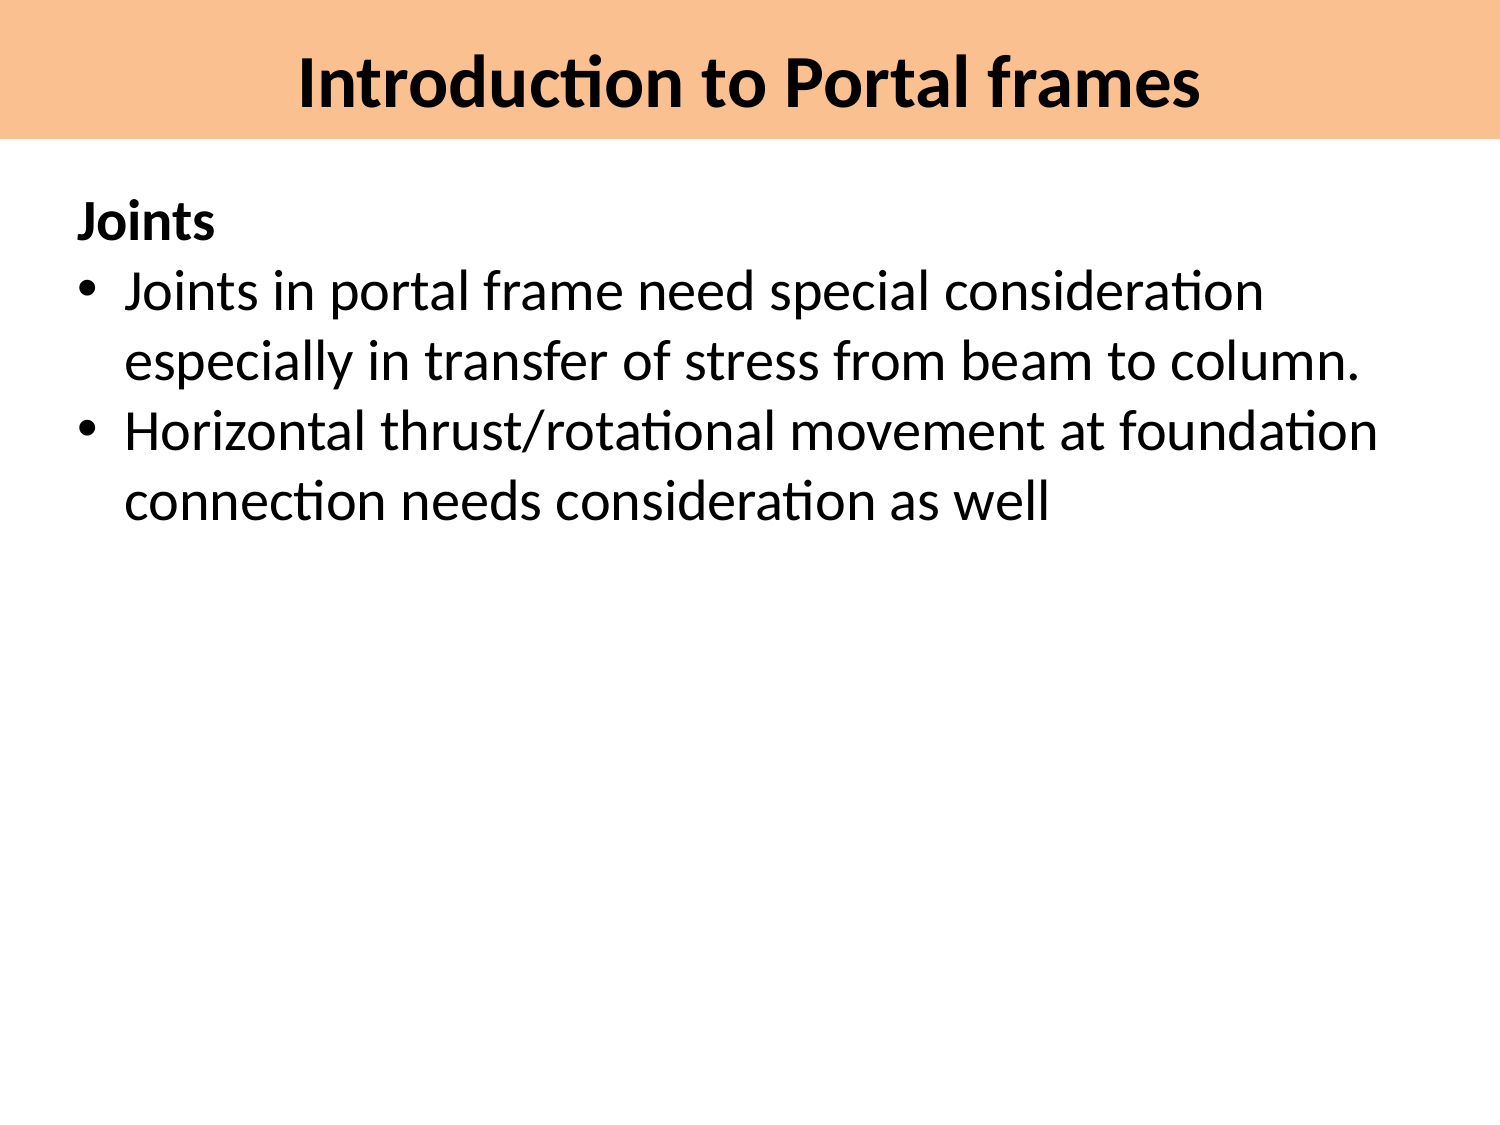

Introduction to Portal frames
Joints
Joints in portal frame need special consideration especially in transfer of stress from beam to column.
Horizontal thrust/rotational movement at foundation connection needs consideration as well